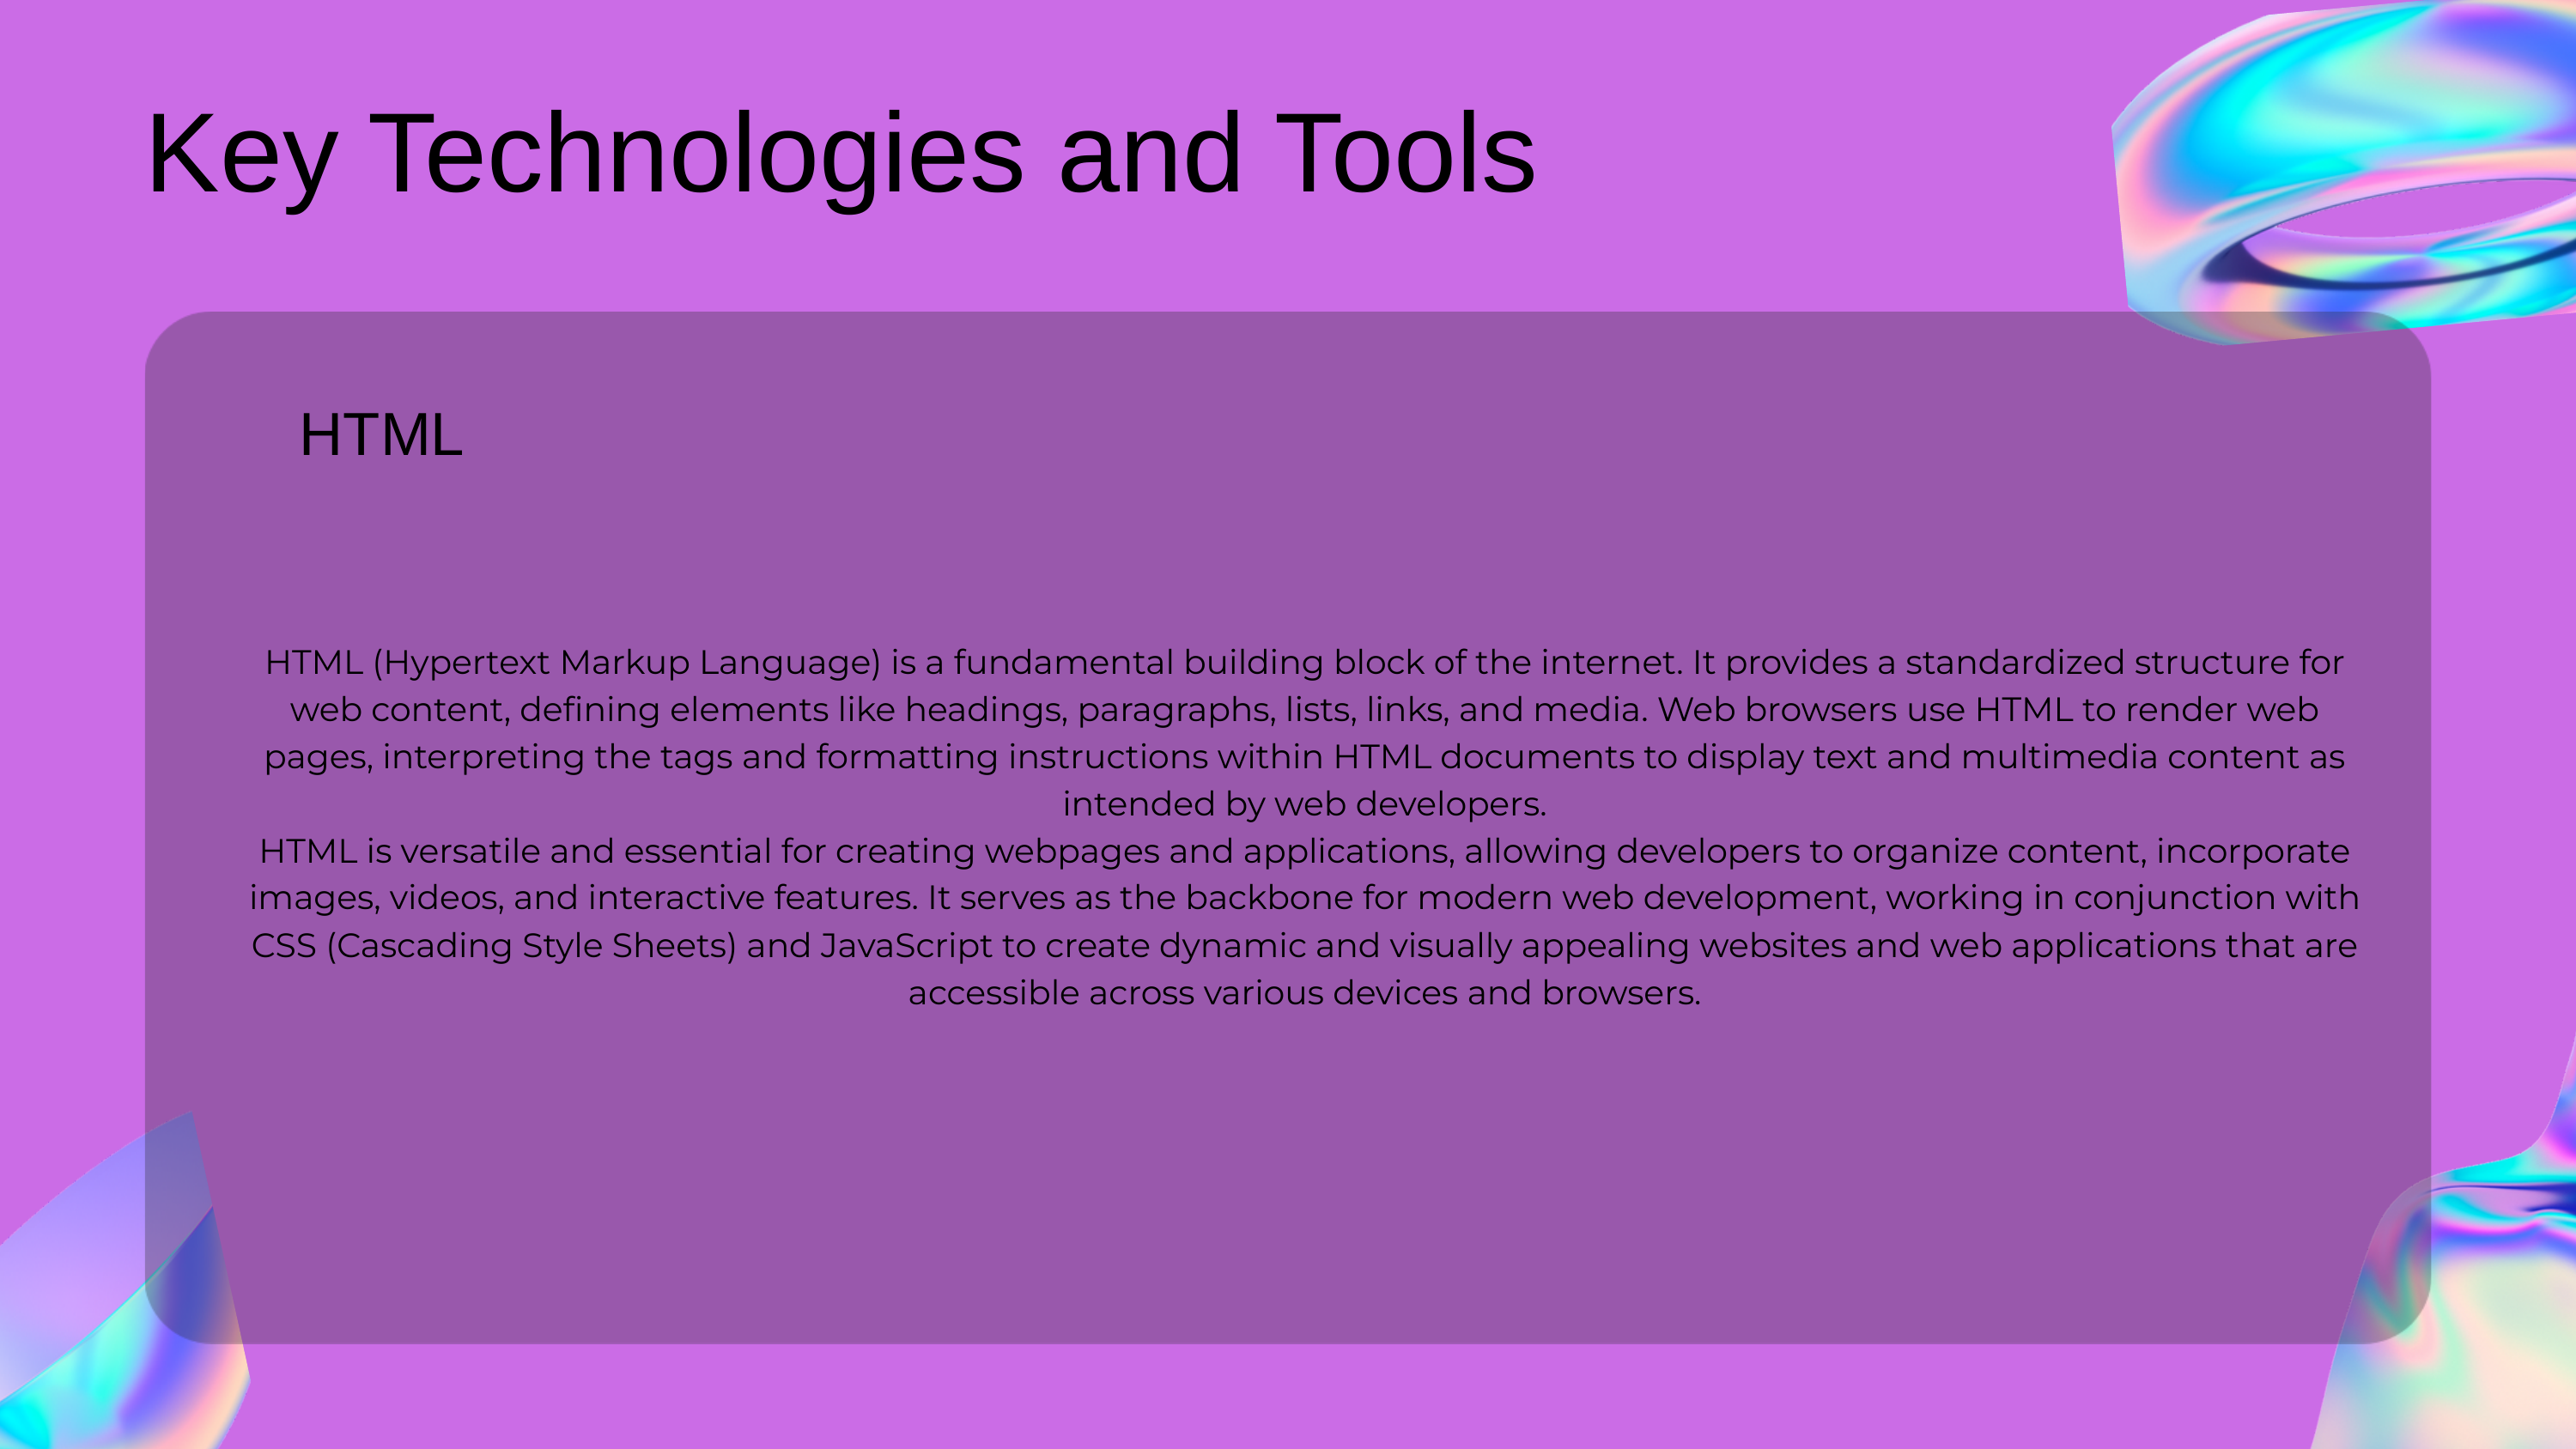

Key Technologies and Tools

HTML
HTML (Hypertext Markup Language) is a fundamental building block of the internet. It provides a standardized structure for web content, defining elements like headings, paragraphs, lists, links, and media. Web browsers use HTML to render web pages, interpreting the tags and formatting instructions within HTML documents to display text and multimedia content as intended by web developers.
HTML is versatile and essential for creating webpages and applications, allowing developers to organize content, incorporate images, videos, and interactive features. It serves as the backbone for modern web development, working in conjunction with CSS (Cascading Style Sheets) and JavaScript to create dynamic and visually appealing websites and web applications that are accessible across various devices and browsers.